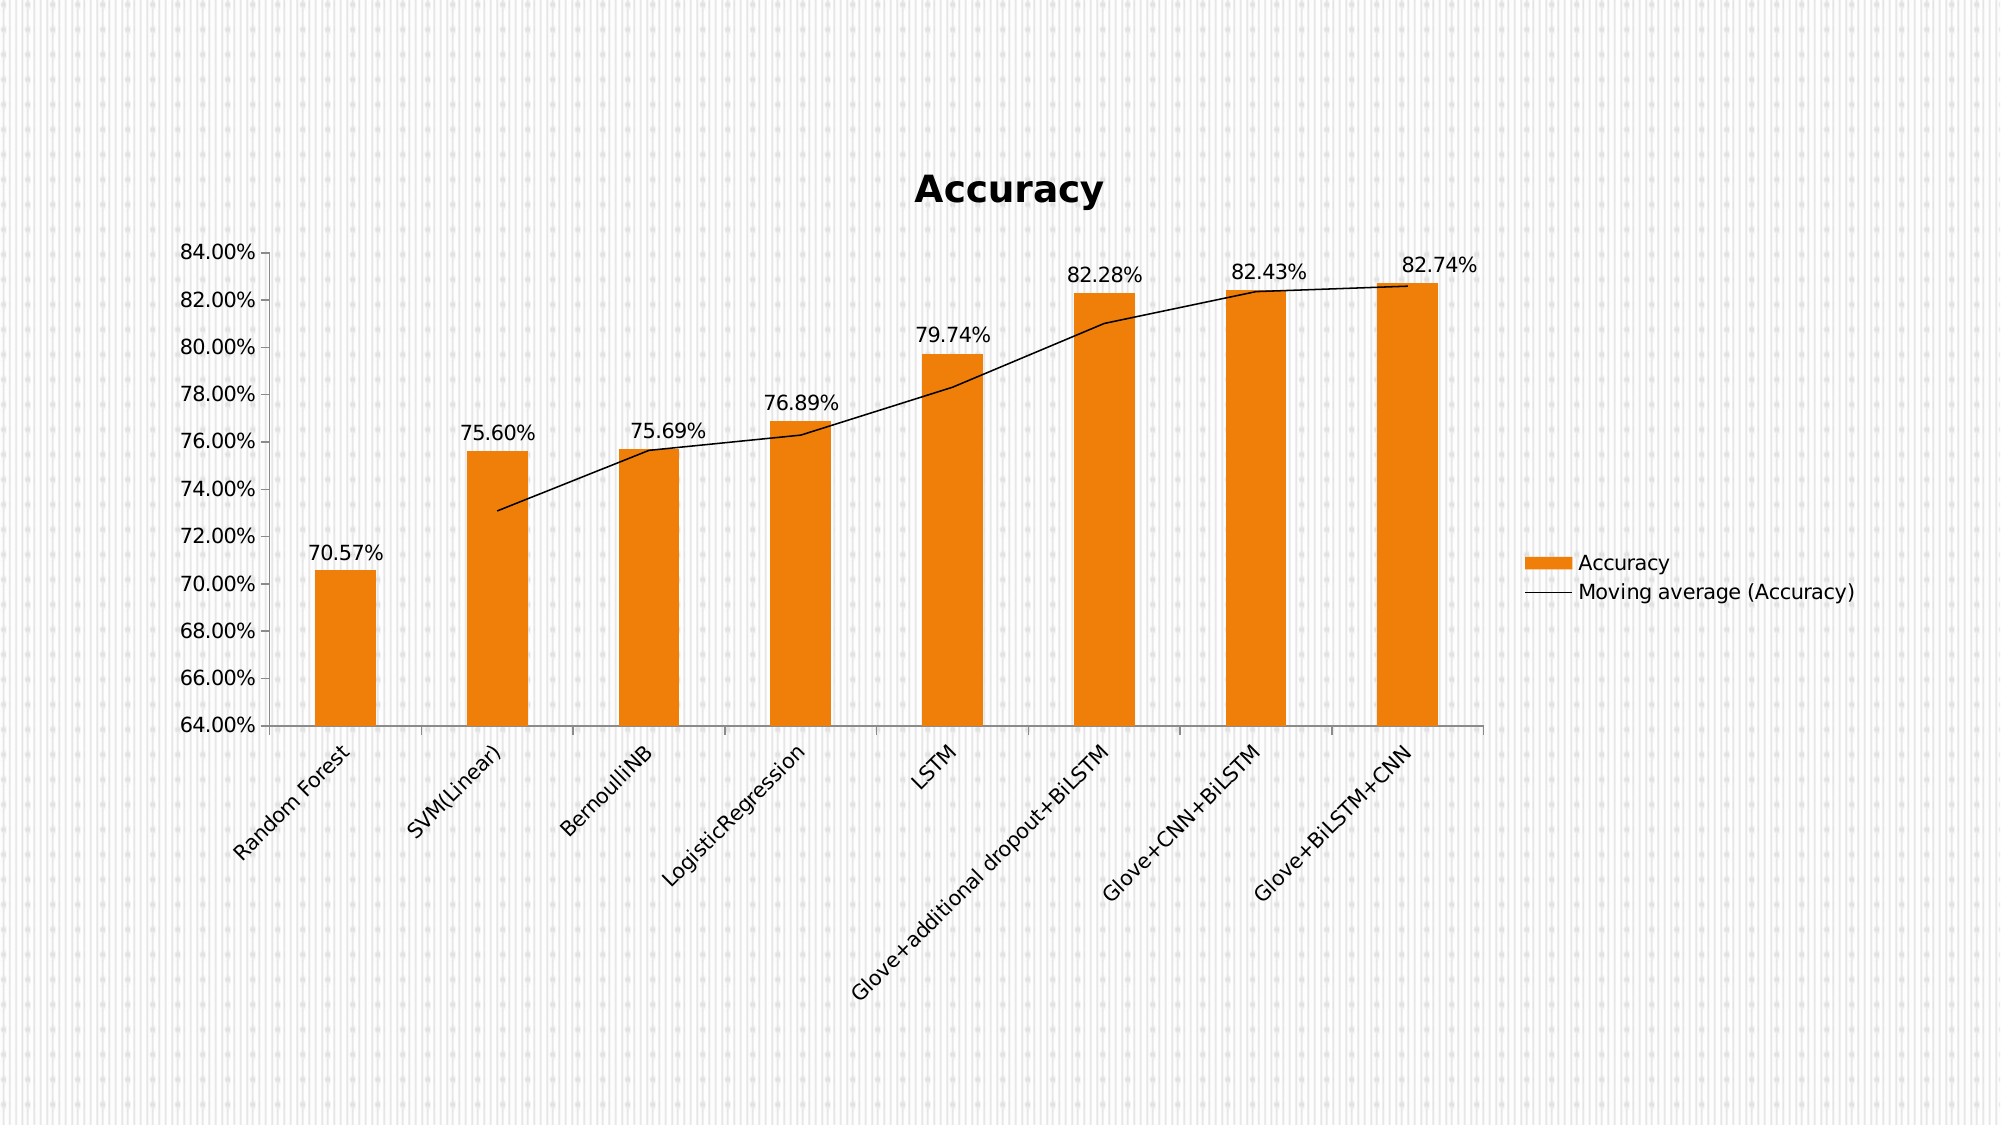

### Chart:

| Category | Accuracy |
|---|---|
| Random Forest | 0.7057000000000014 |
| SVM(Linear) | 0.7560000000000016 |
| BernoulliNB | 0.7569000000000017 |
| LogisticRegression | 0.7689000000000019 |
| LSTM | 0.7974 |
| Glove+additional dropout+BiLSTM | 0.8228000000000006 |
| Glove+CNN+BiLSTM | 0.8243 |
| Glove+BiLSTM+CNN | 0.8274 |
45